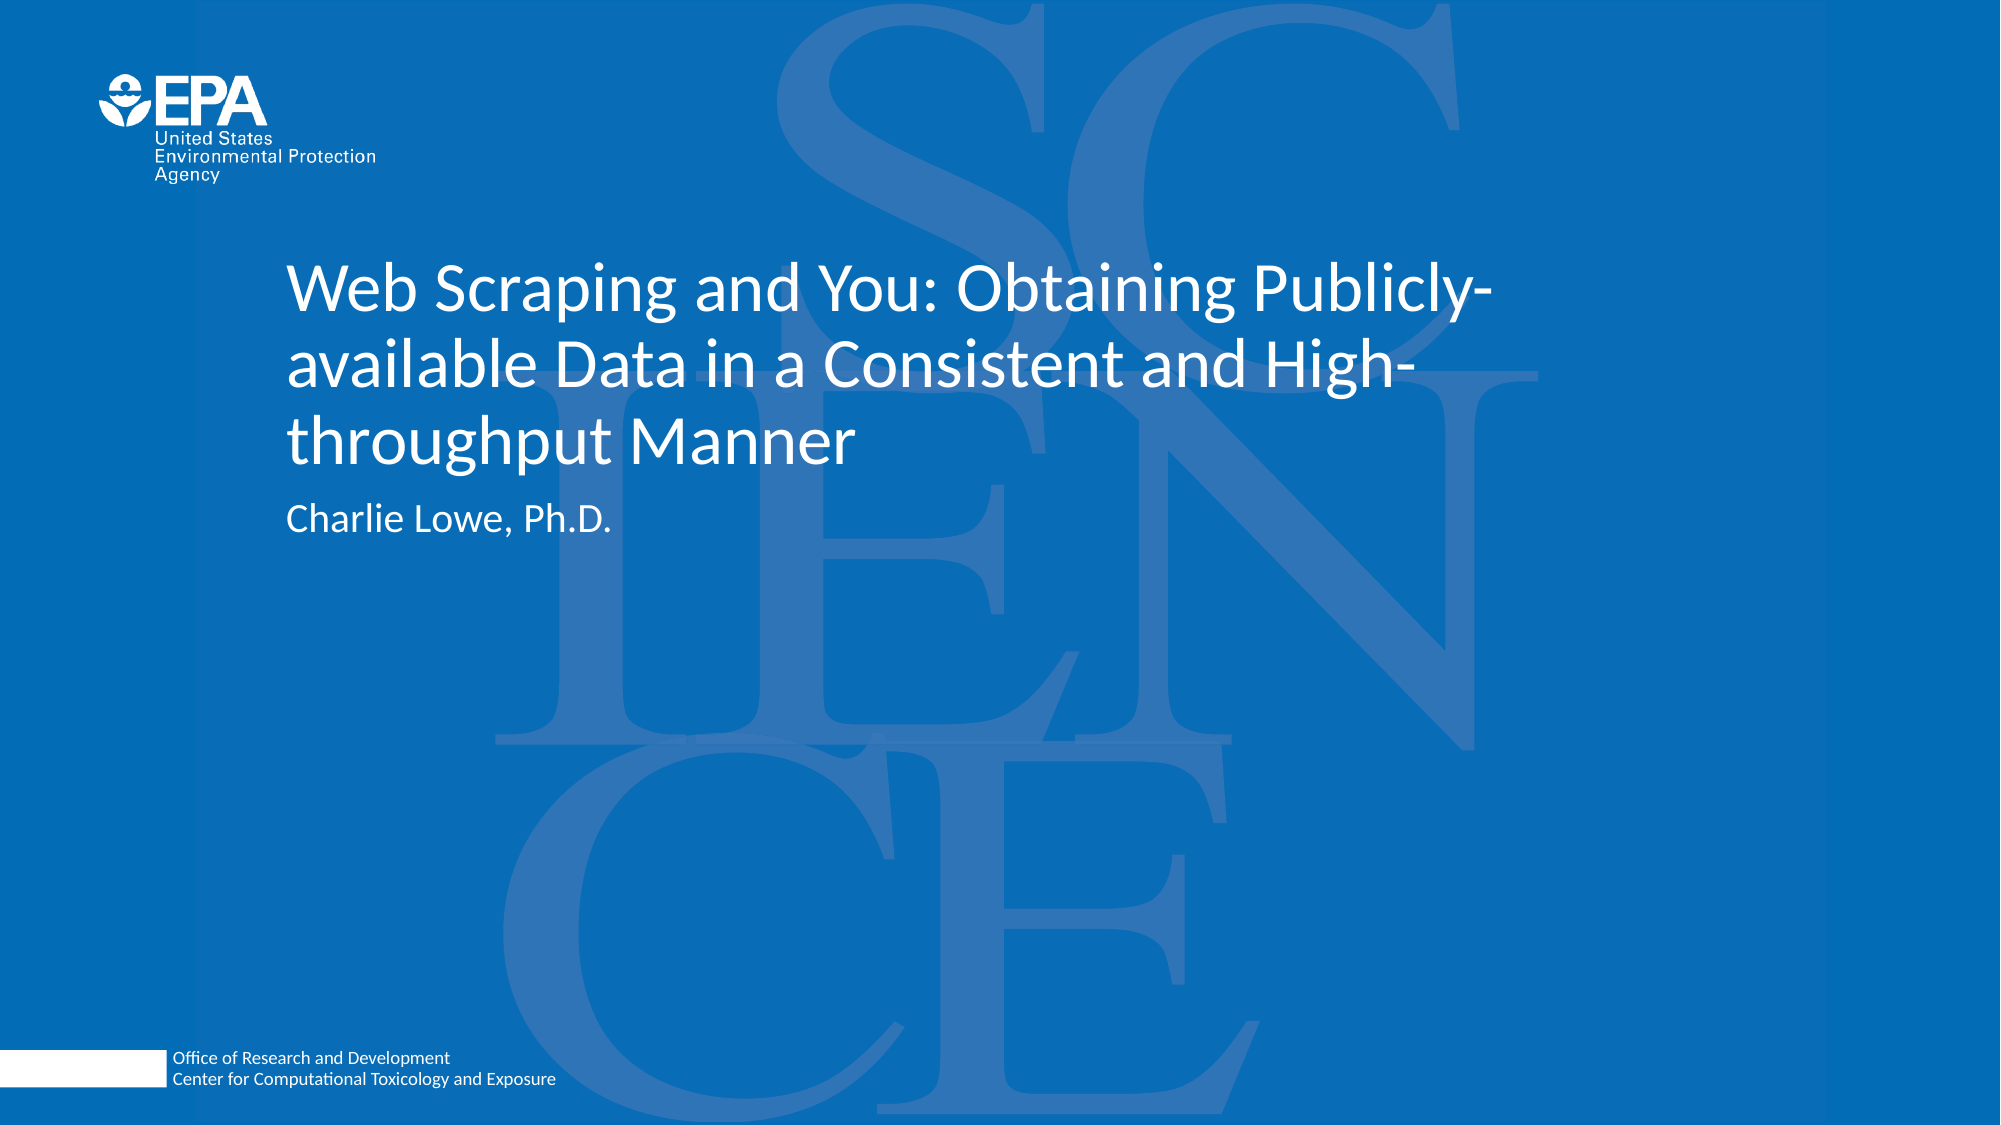

# Web Scraping and You: Obtaining Publicly-available Data in a Consistent and High-throughput Manner
Charlie Lowe, Ph.D.